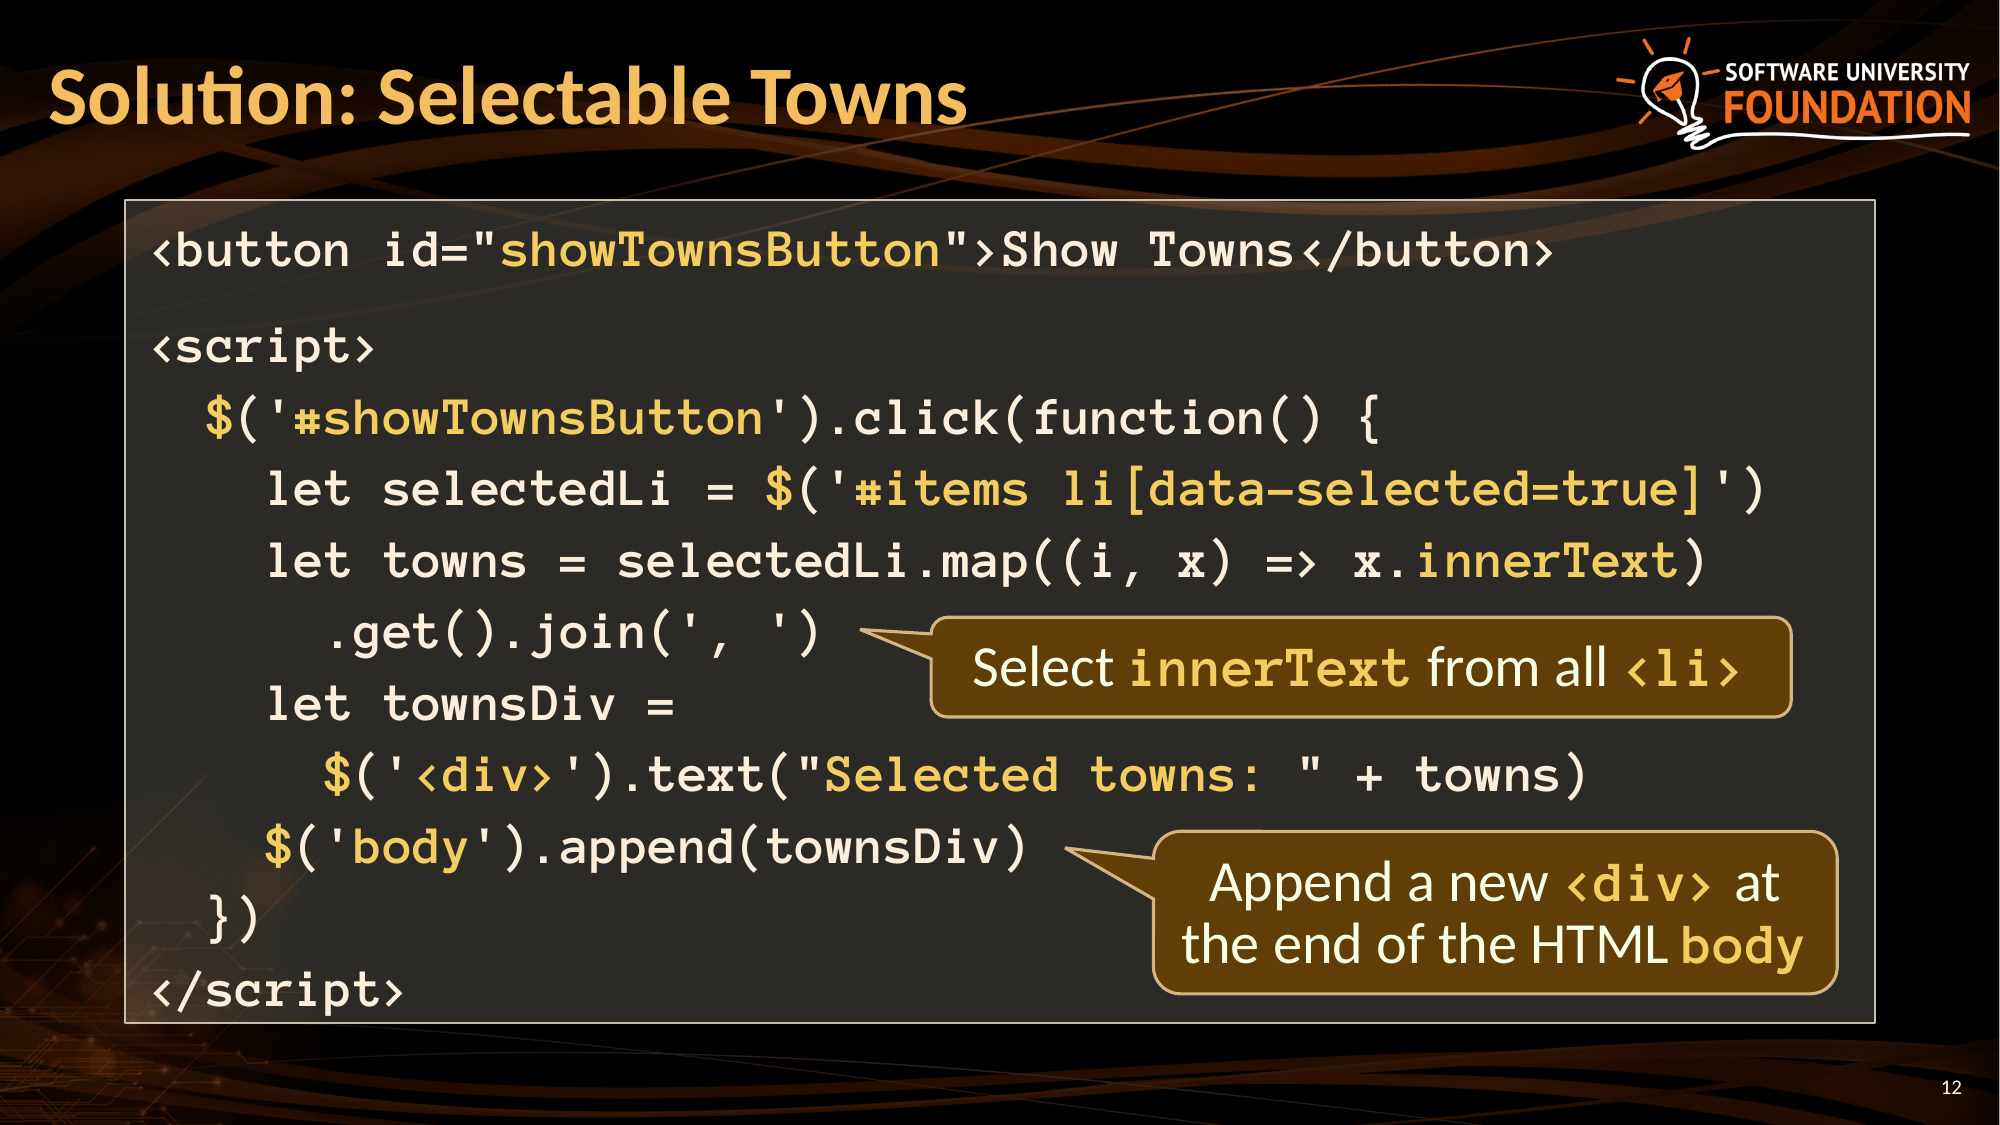

# Solution: Selectable Towns
<button id="showTownsButton">Show Towns</button>
<script>
  $('#showTownsButton').click(function() {
    let selectedLi = $('#items li[data-selected=true]')
    let towns = selectedLi.map((i, x) => x.innerText)
      .get().join(', ')
    let townsDiv =
      $('<div>').text("Selected towns: " + towns)
    $('body').append(townsDiv)
  })
</script>
Select innerText from all <li>
Append a new <div> at the end of the HTML body
12